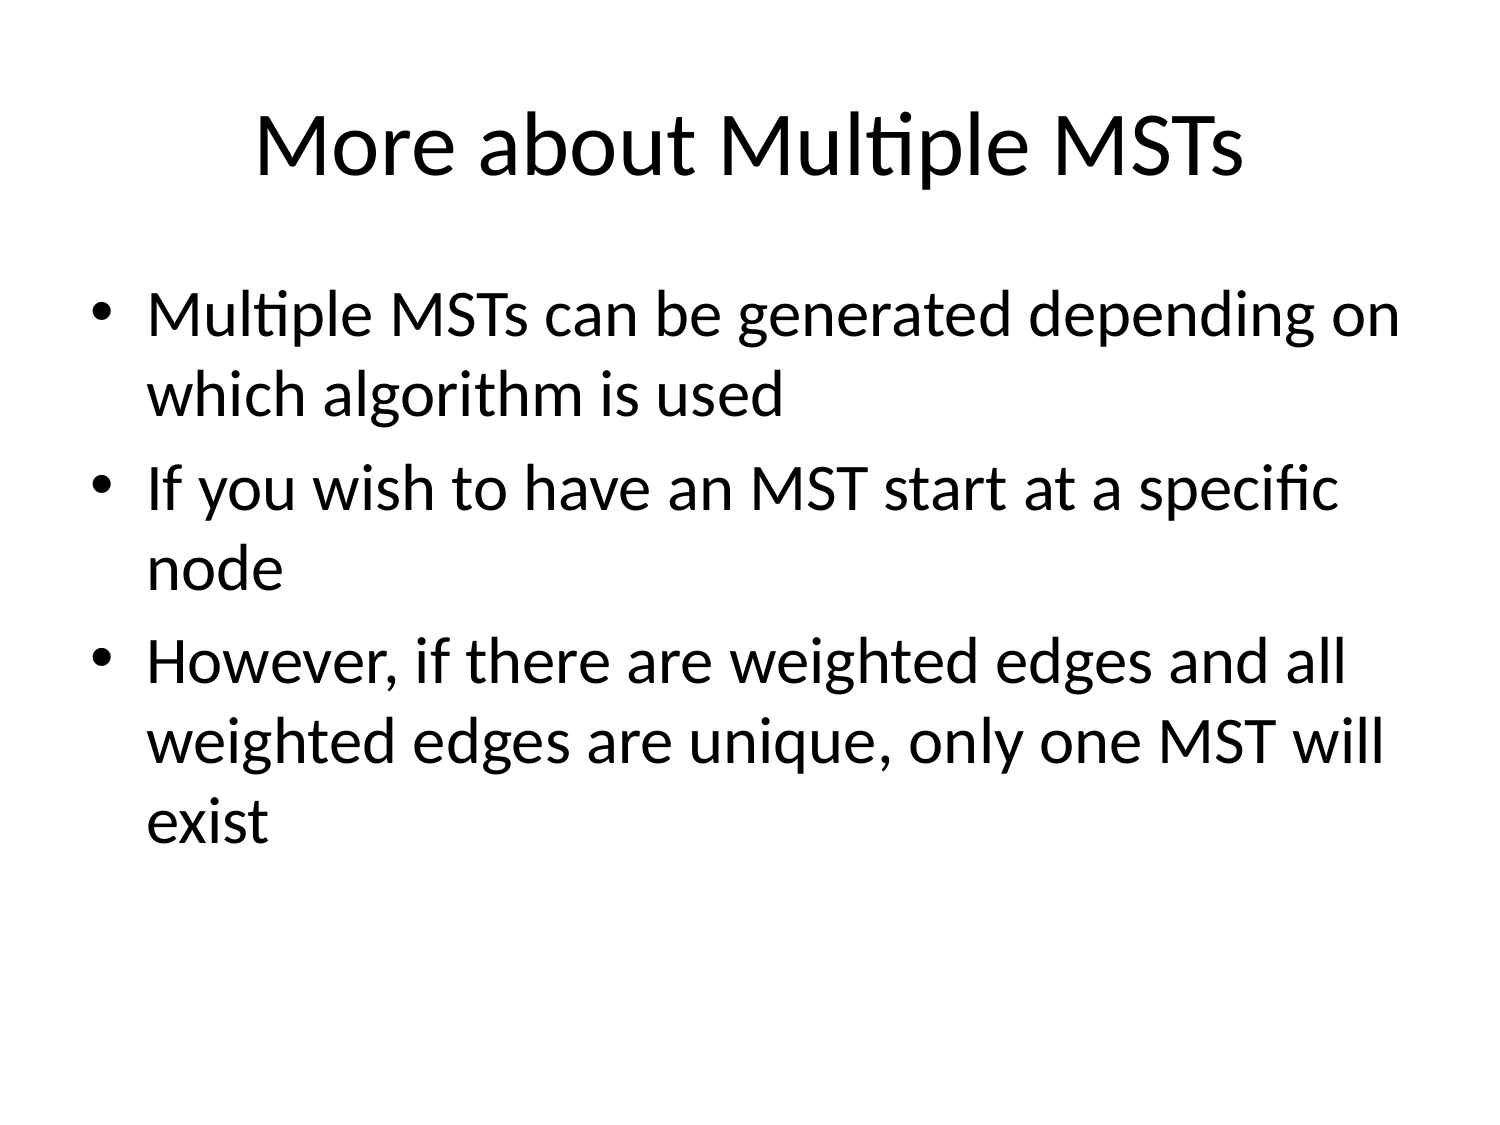

# More about Multiple MSTs
Multiple MSTs can be generated depending on which algorithm is used
If you wish to have an MST start at a specific node
However, if there are weighted edges and all weighted edges are unique, only one MST will exist